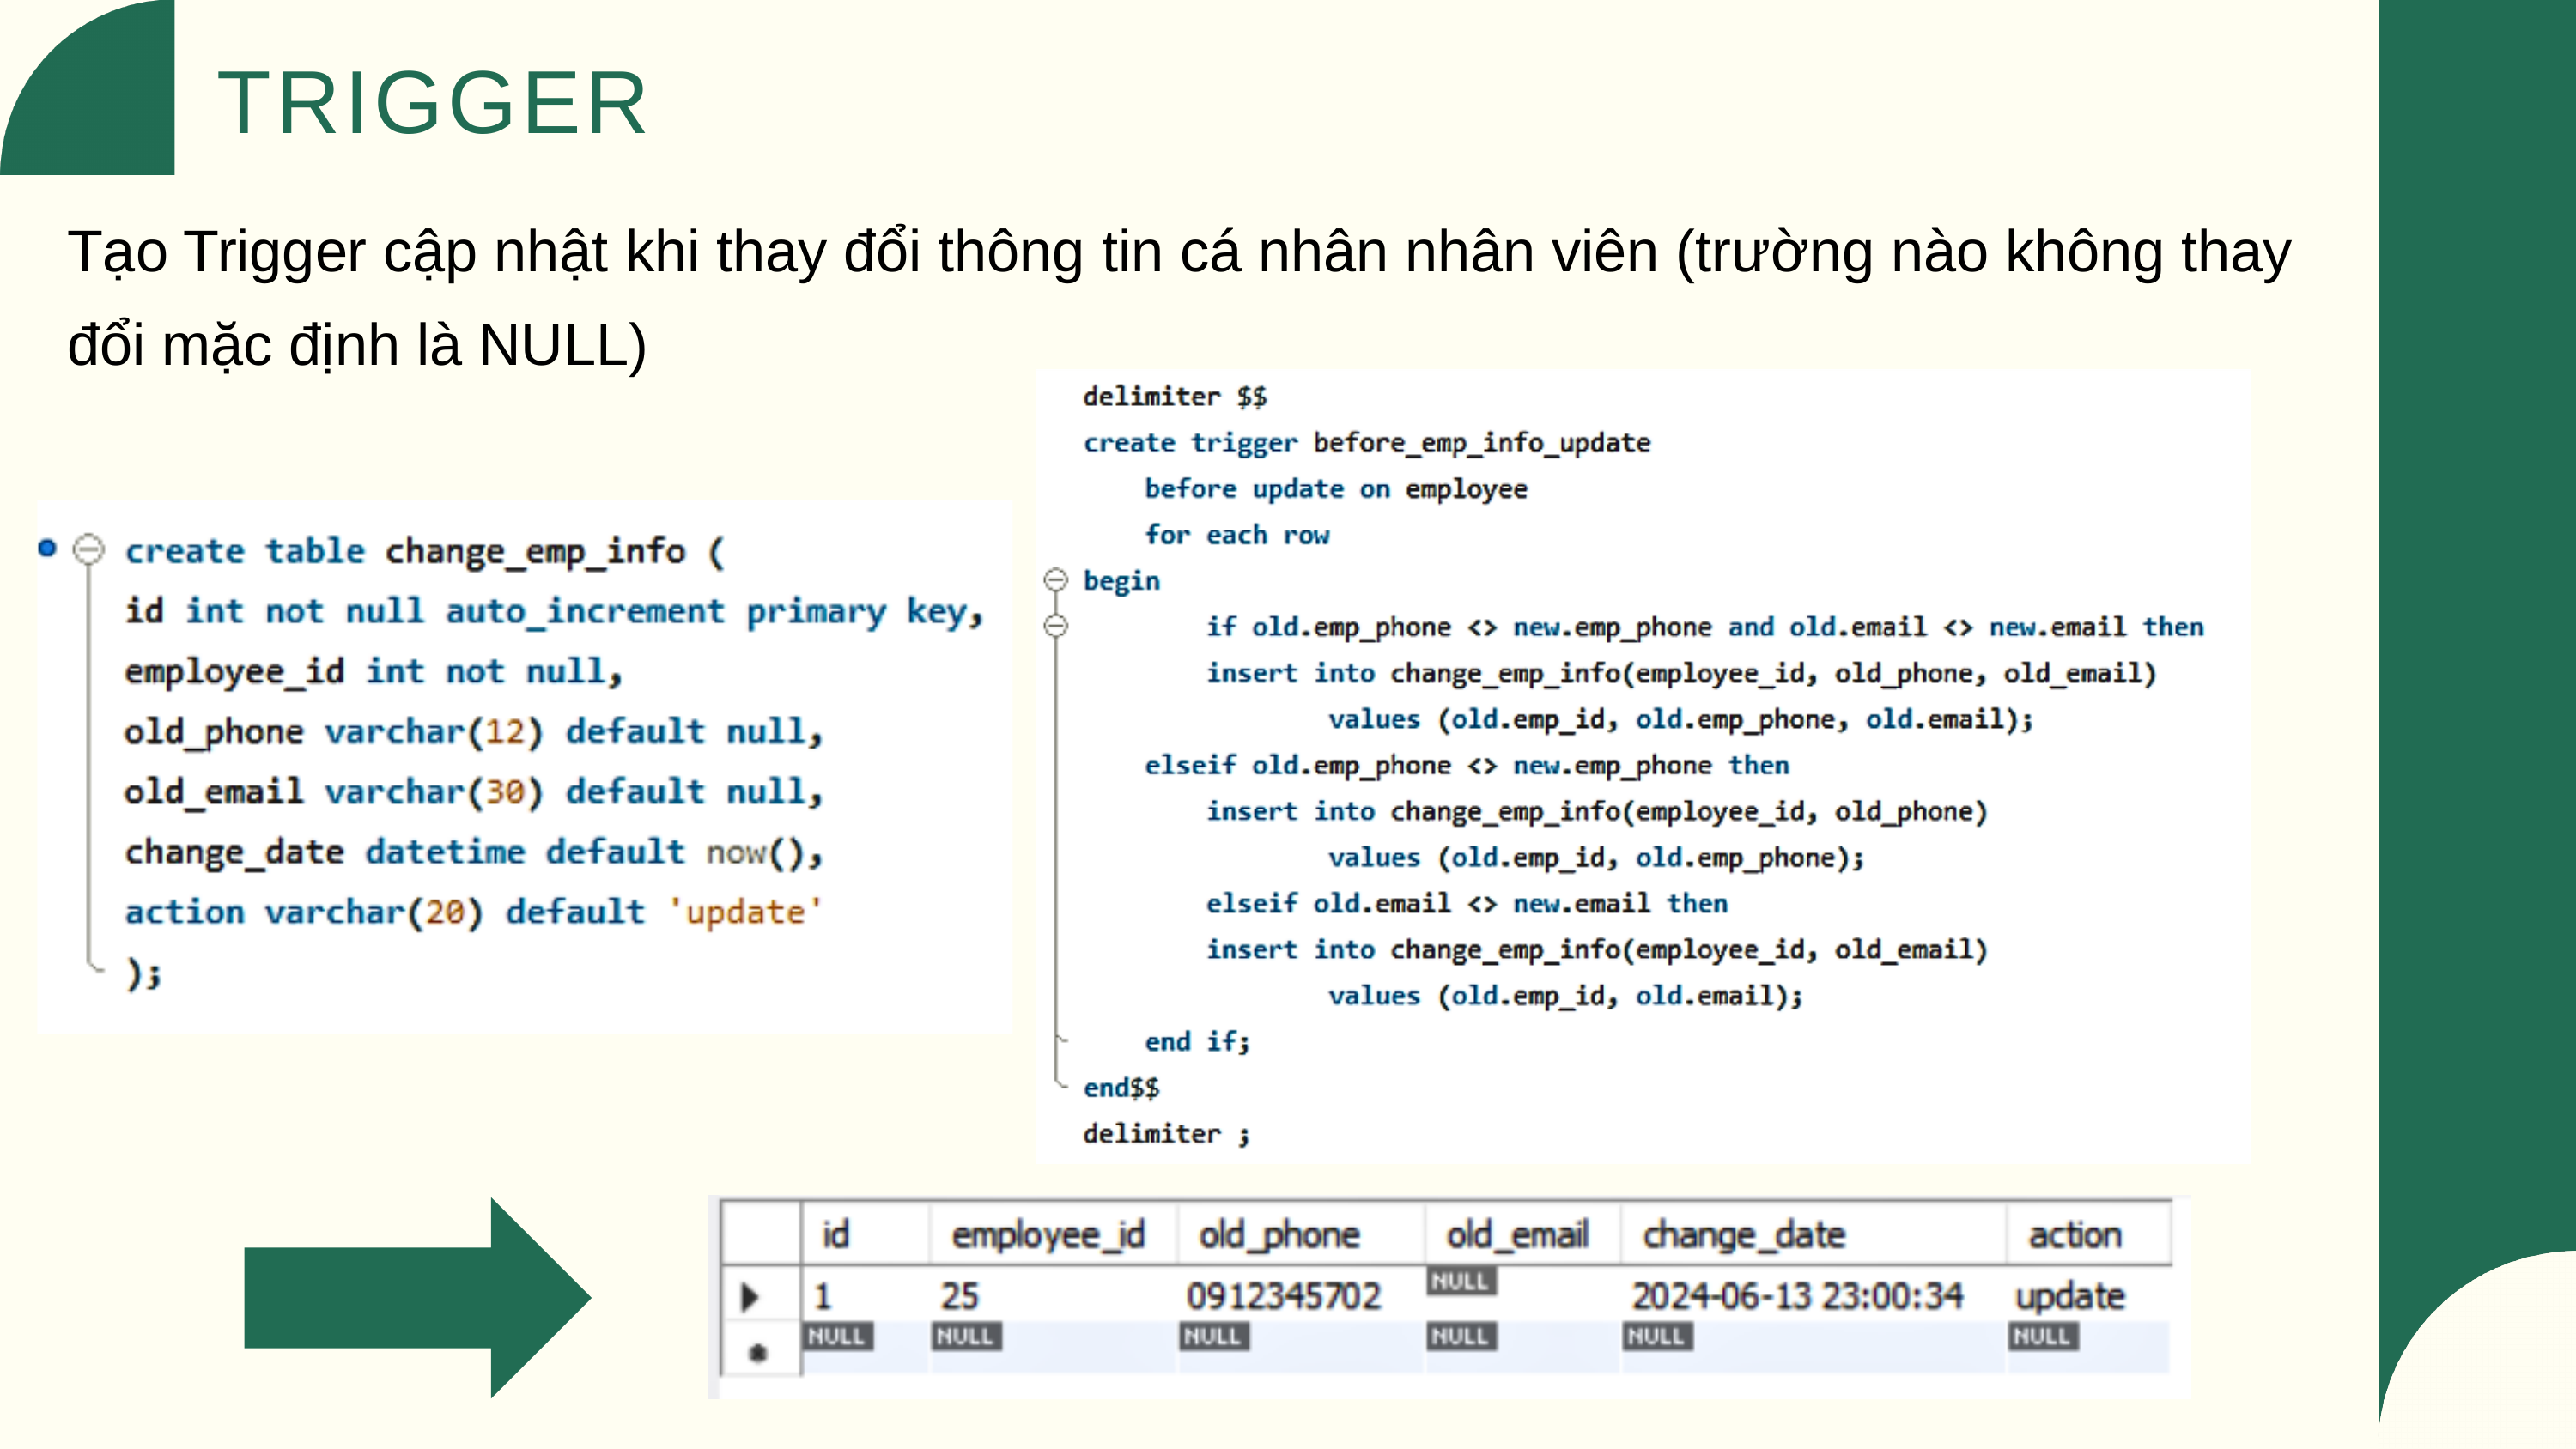

TRIGGER
Tạo Trigger cập nhật khi thay đổi thông tin cá nhân nhân viên (trường nào không thay đổi mặc định là NULL)